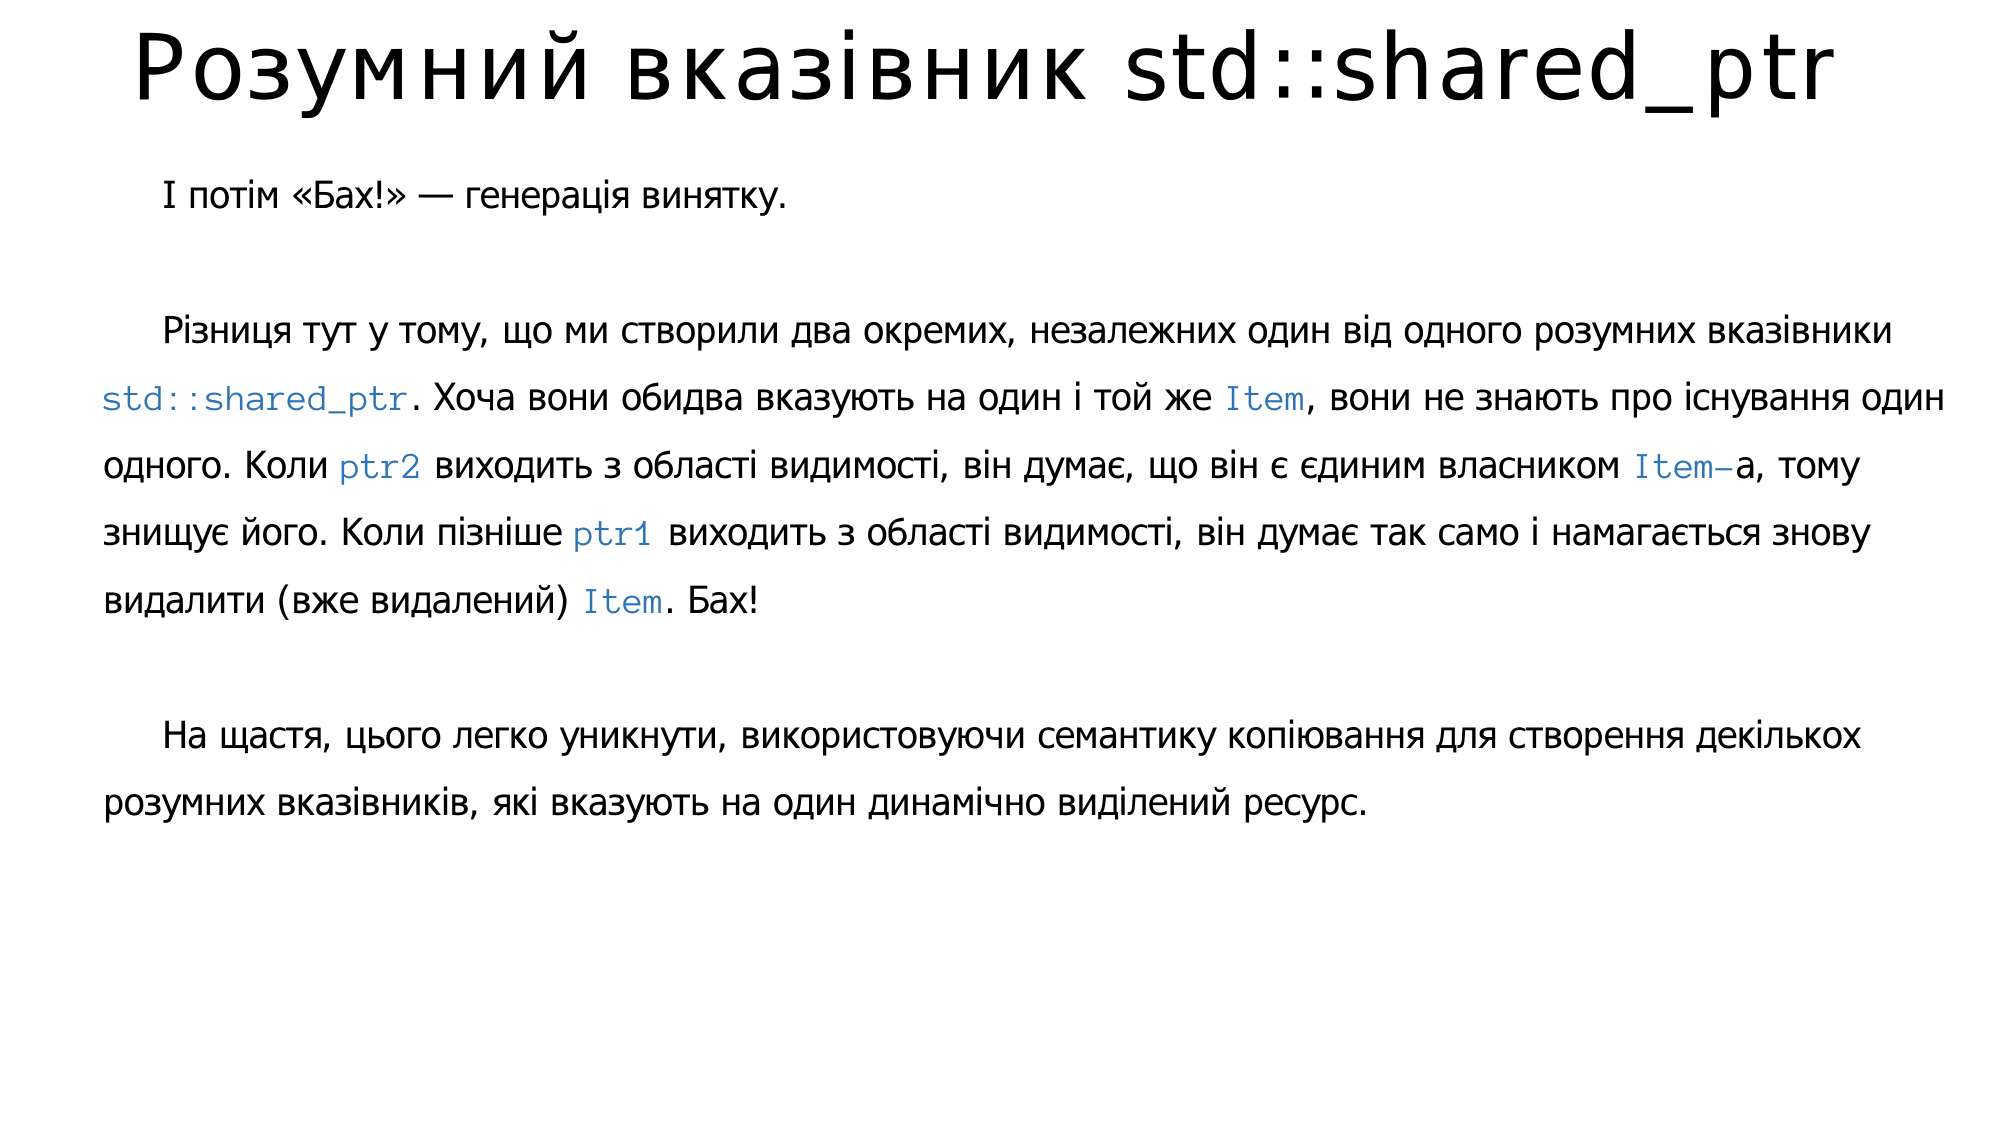

# Розумний вказівник std::shared_ptr
І потім «Бах!» — генерація винятку.

Різниця тут у тому, що ми створили два окремих, незалежних один від одного розумних вказівники std::shared_ptr. Хоча вони обидва вказують на один і той же Item, вони не знають про існування один одного. Коли ptr2 виходить з області видимості, він думає, що він є єдиним власником Item-а, тому знищує його. Коли пізніше ptr1 виходить з області видимості, він думає так само і намагається знову видалити (вже видалений) Item. Бах!

На щастя, цього легко уникнути, використовуючи семантику копіювання для створення декількох розумних вказівників, які вказують на один динамічно виділений ресурс.